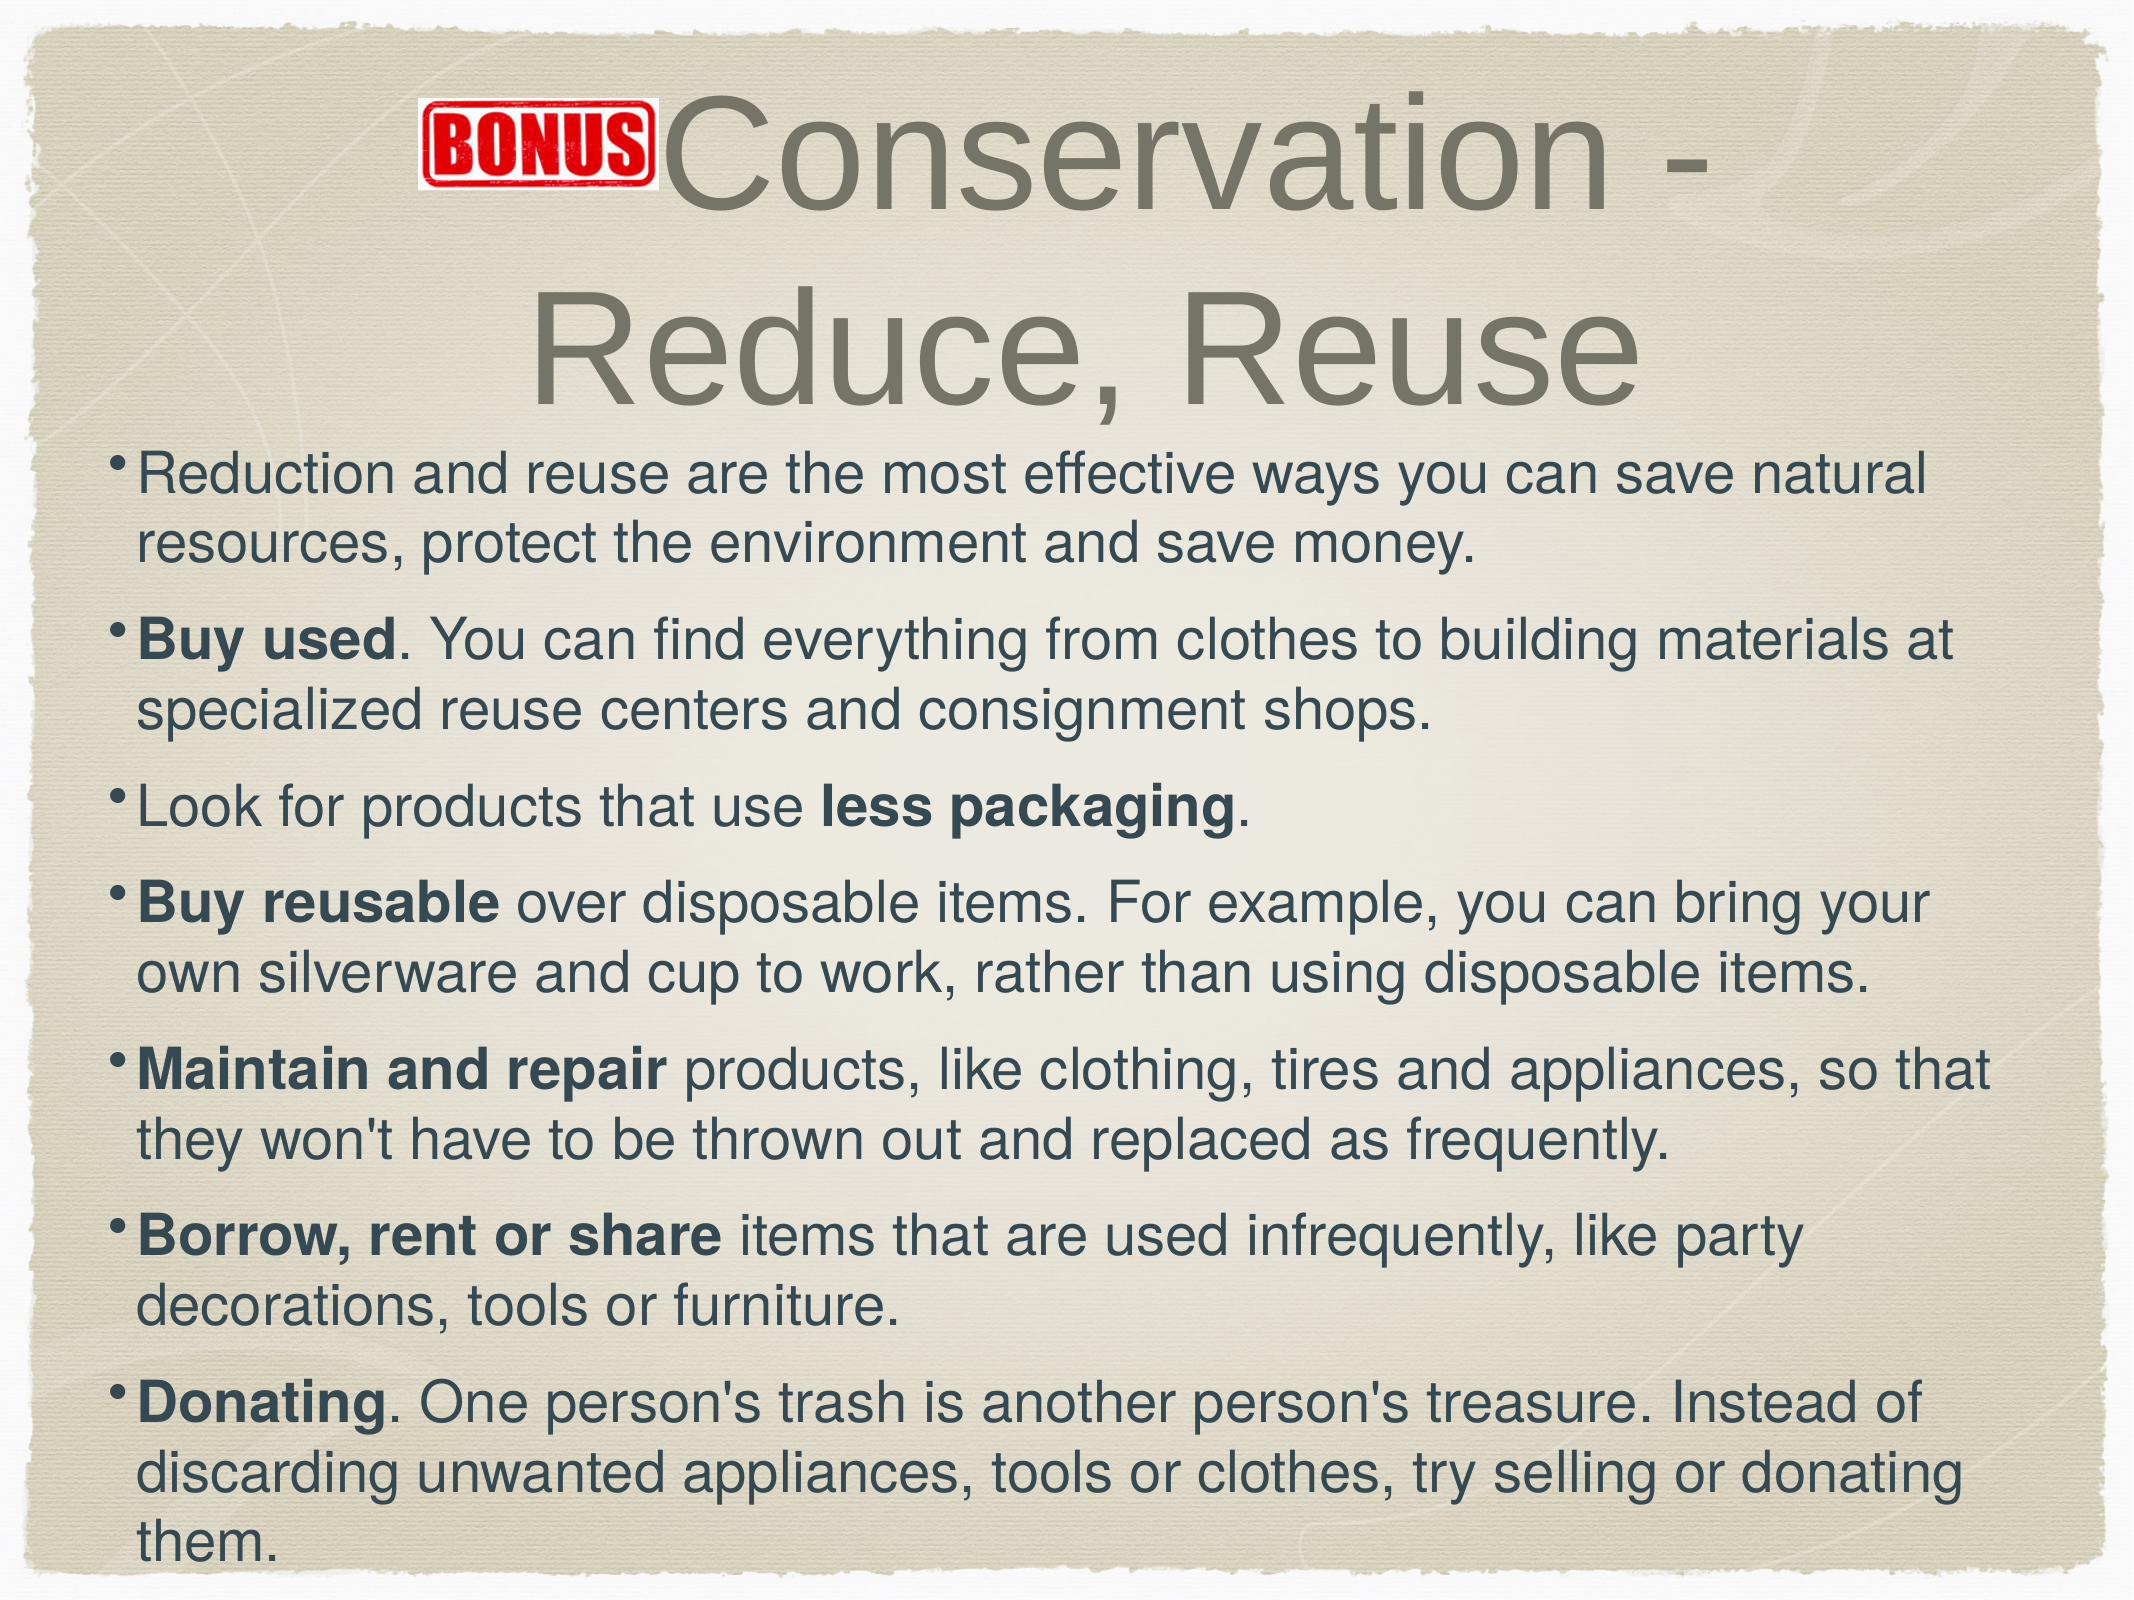

# Conservation - Reduce, Reuse
Reduction and reuse are the most effective ways you can save natural resources, protect the environment and save money.
Buy used. You can find everything from clothes to building materials at specialized reuse centers and consignment shops.
Look for products that use less packaging.
Buy reusable over disposable items. For example, you can bring your own silverware and cup to work, rather than using disposable items.
Maintain and repair products, like clothing, tires and appliances, so that they won't have to be thrown out and replaced as frequently.
Borrow, rent or share items that are used infrequently, like party decorations, tools or furniture.
Donating. One person's trash is another person's treasure. Instead of discarding unwanted appliances, tools or clothes, try selling or donating them.